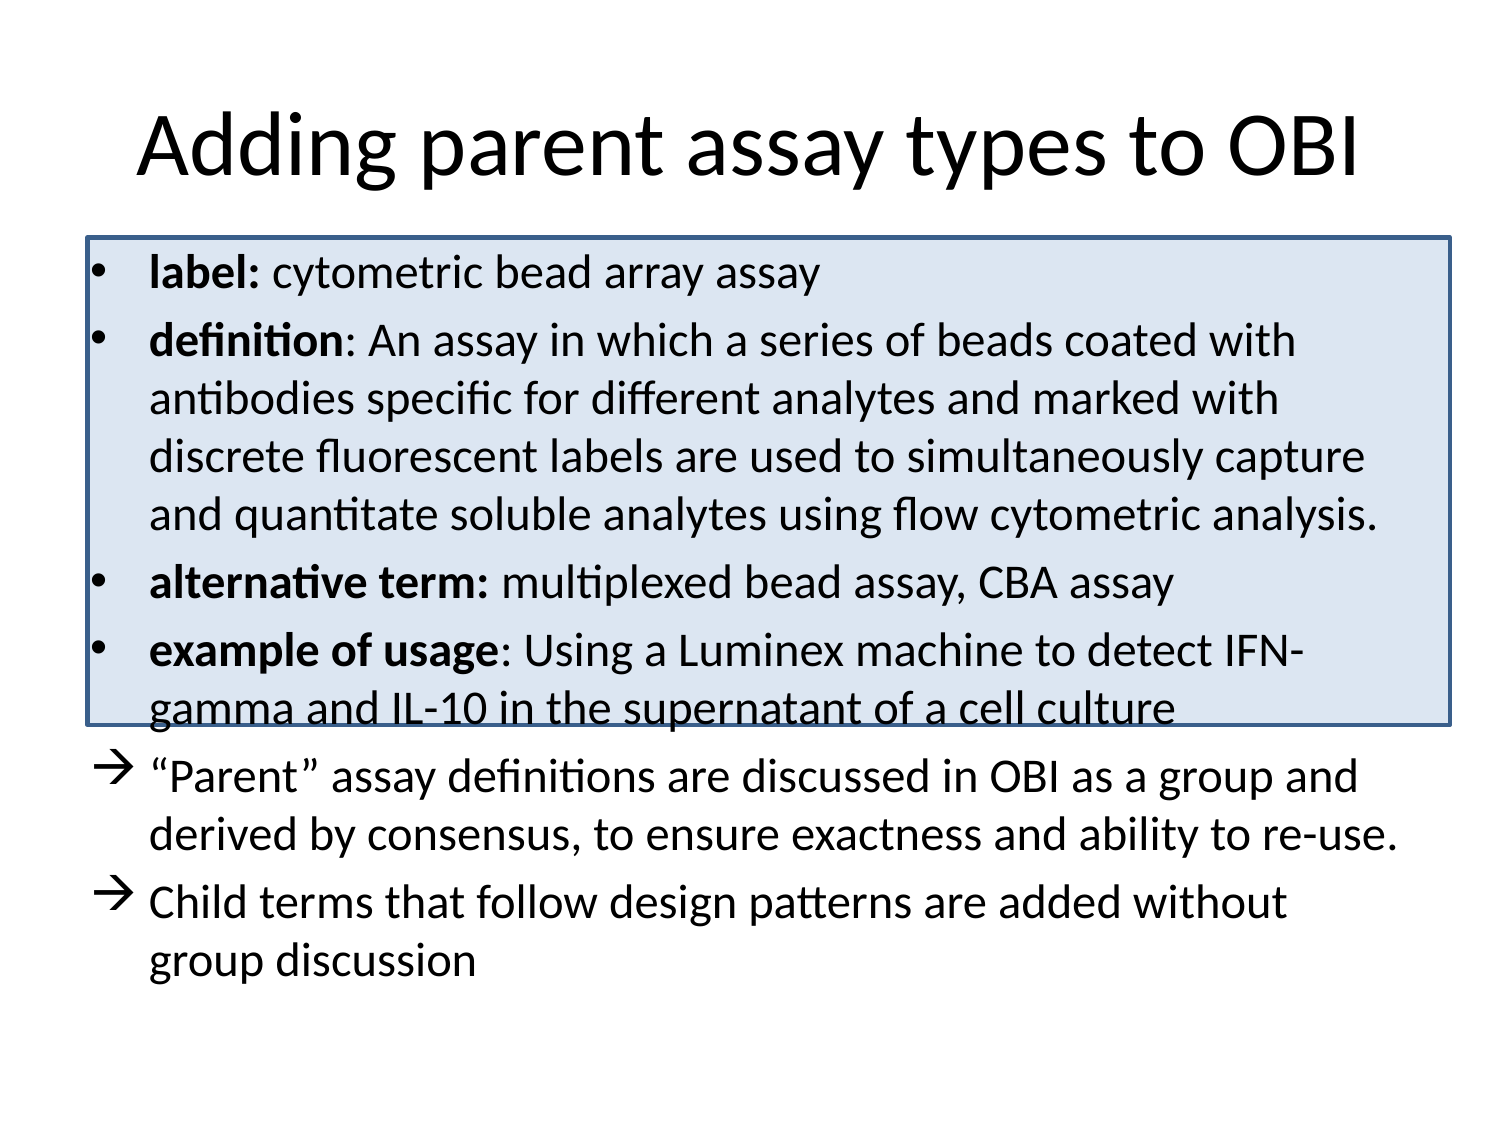

# Adding parent assay types to OBI
label: cytometric bead array assay
definition: An assay in which a series of beads coated with antibodies specific for different analytes and marked with discrete fluorescent labels are used to simultaneously capture and quantitate soluble analytes using flow cytometric analysis.
alternative term: multiplexed bead assay, CBA assay
example of usage: Using a Luminex machine to detect IFN-gamma and IL-10 in the supernatant of a cell culture
“Parent” assay definitions are discussed in OBI as a group and derived by consensus, to ensure exactness and ability to re-use.
Child terms that follow design patterns are added without group discussion